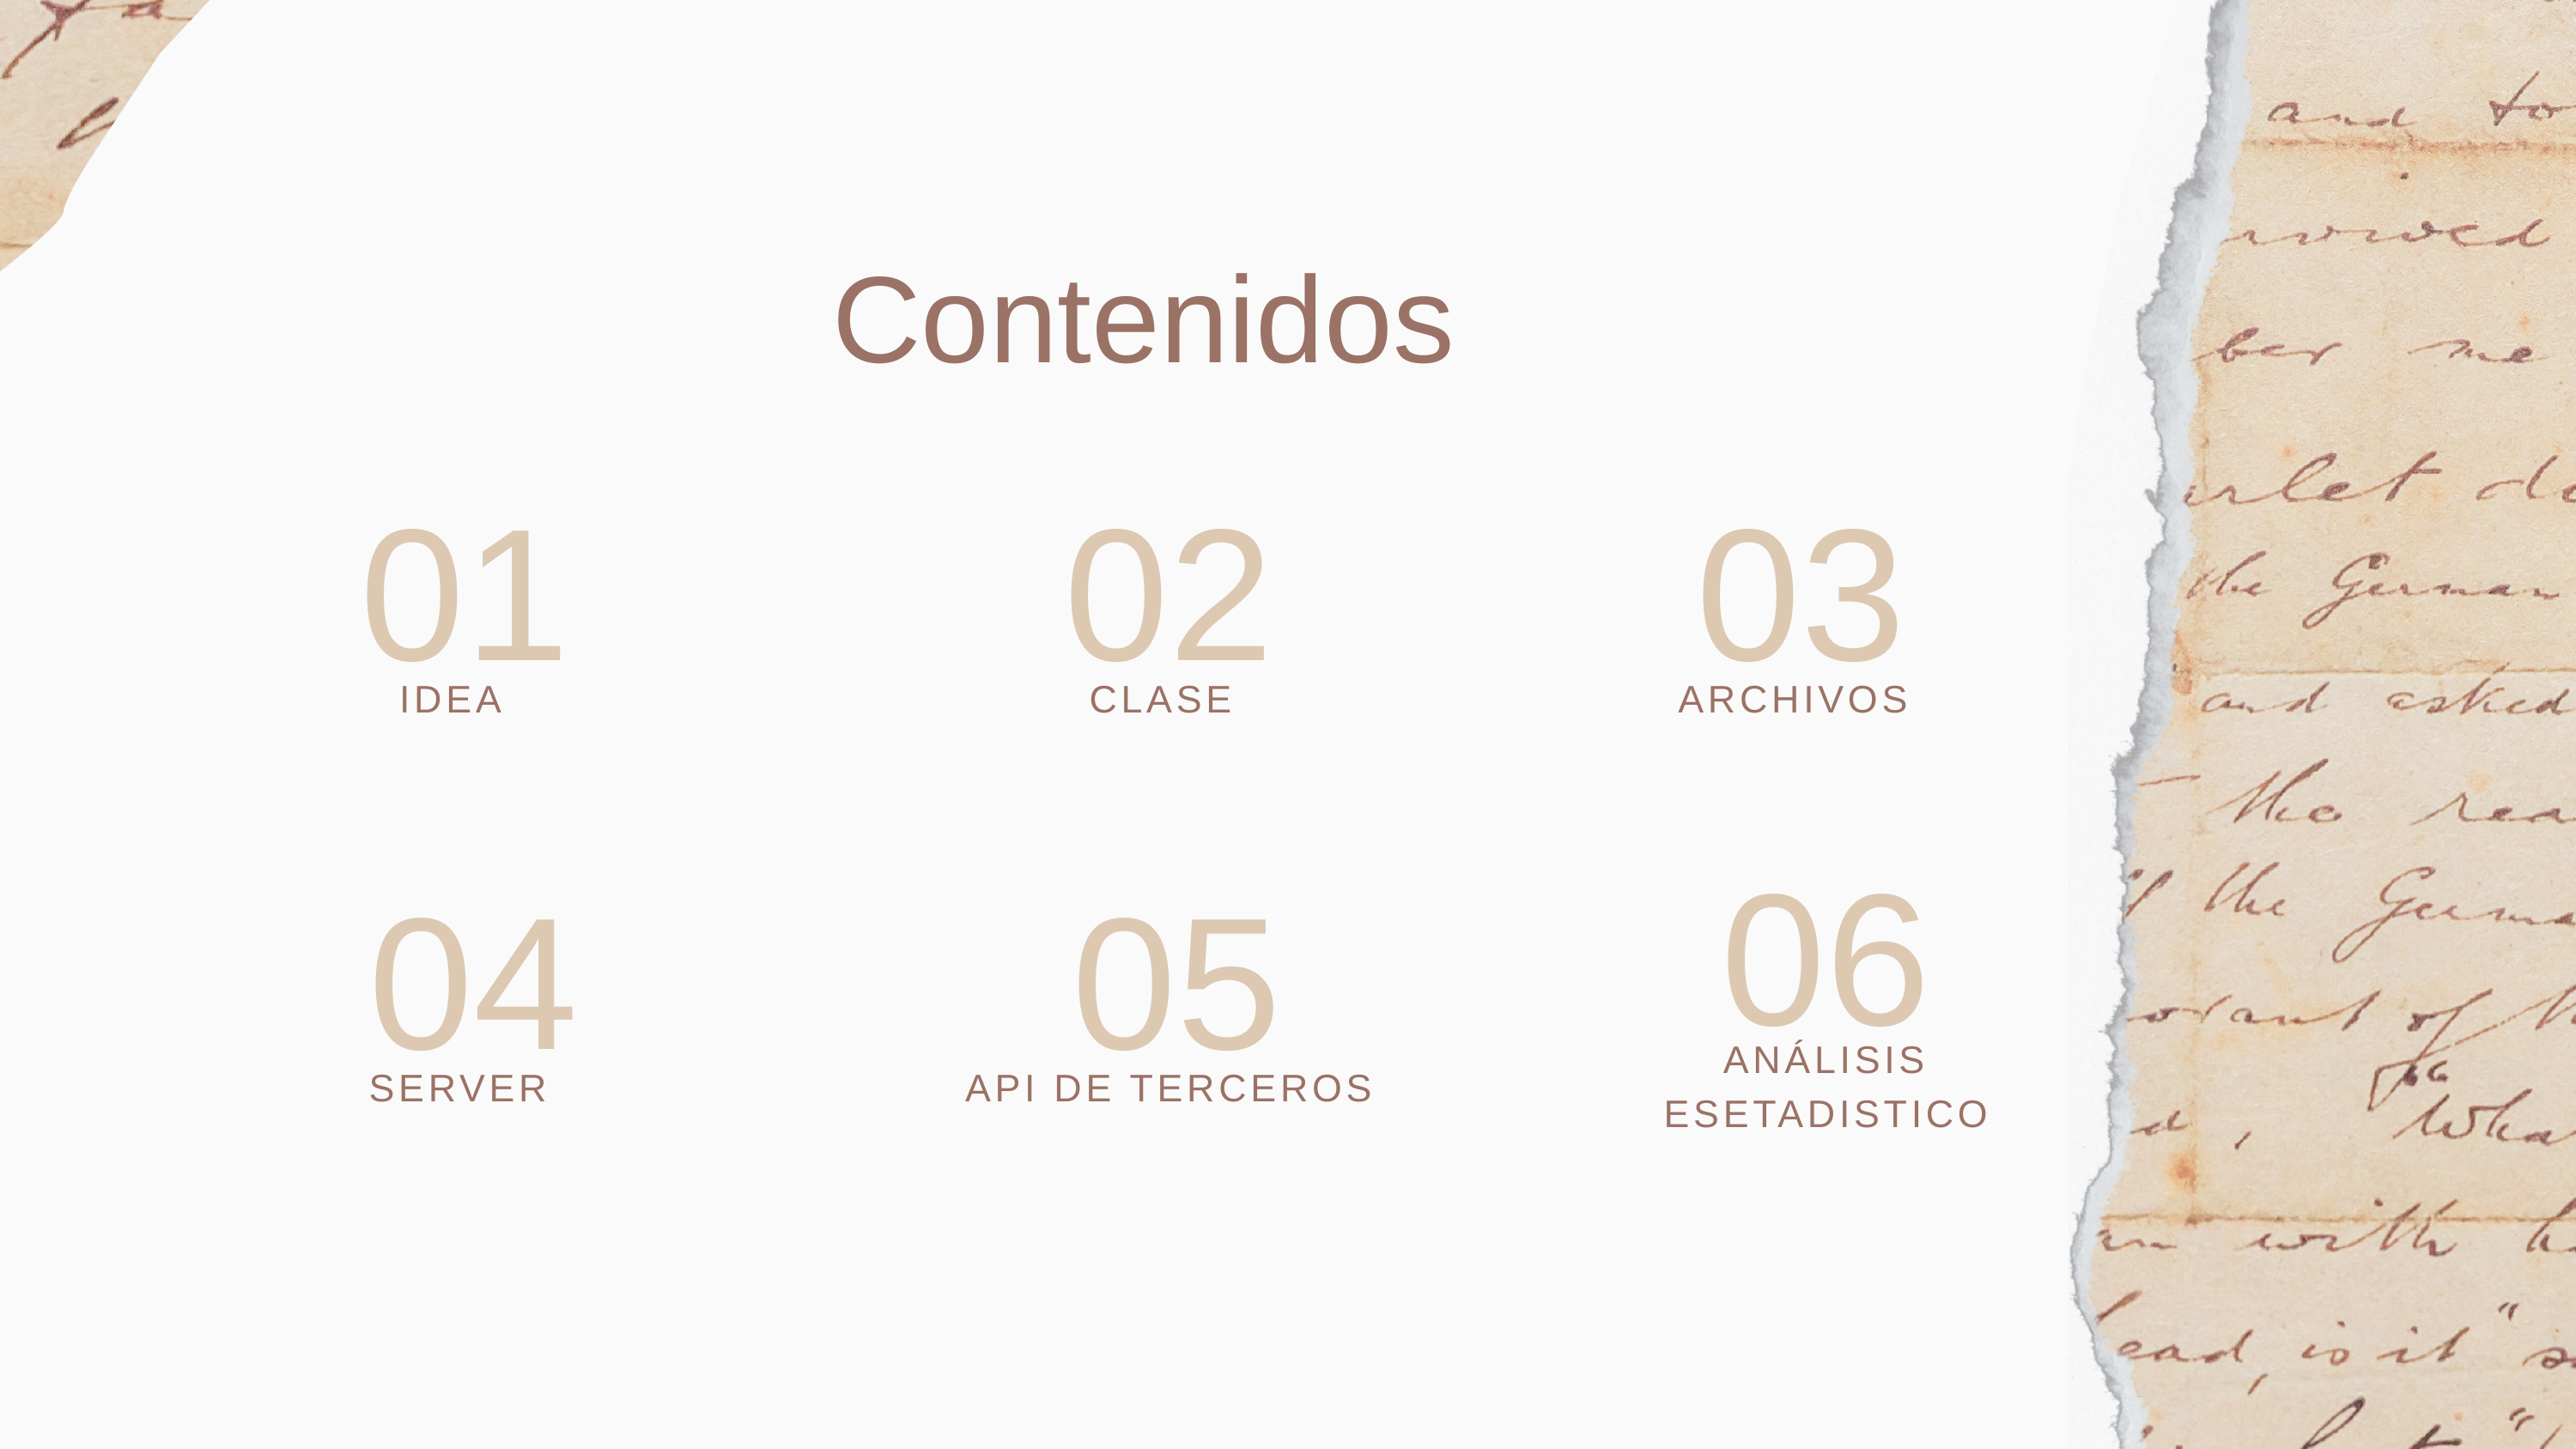

Contenidos
01
02
03
IDEA
CLASE
ARCHIVOS
06
04
05
ANÁLISIS ESETADISTICO
SERVER
API DE TERCEROS